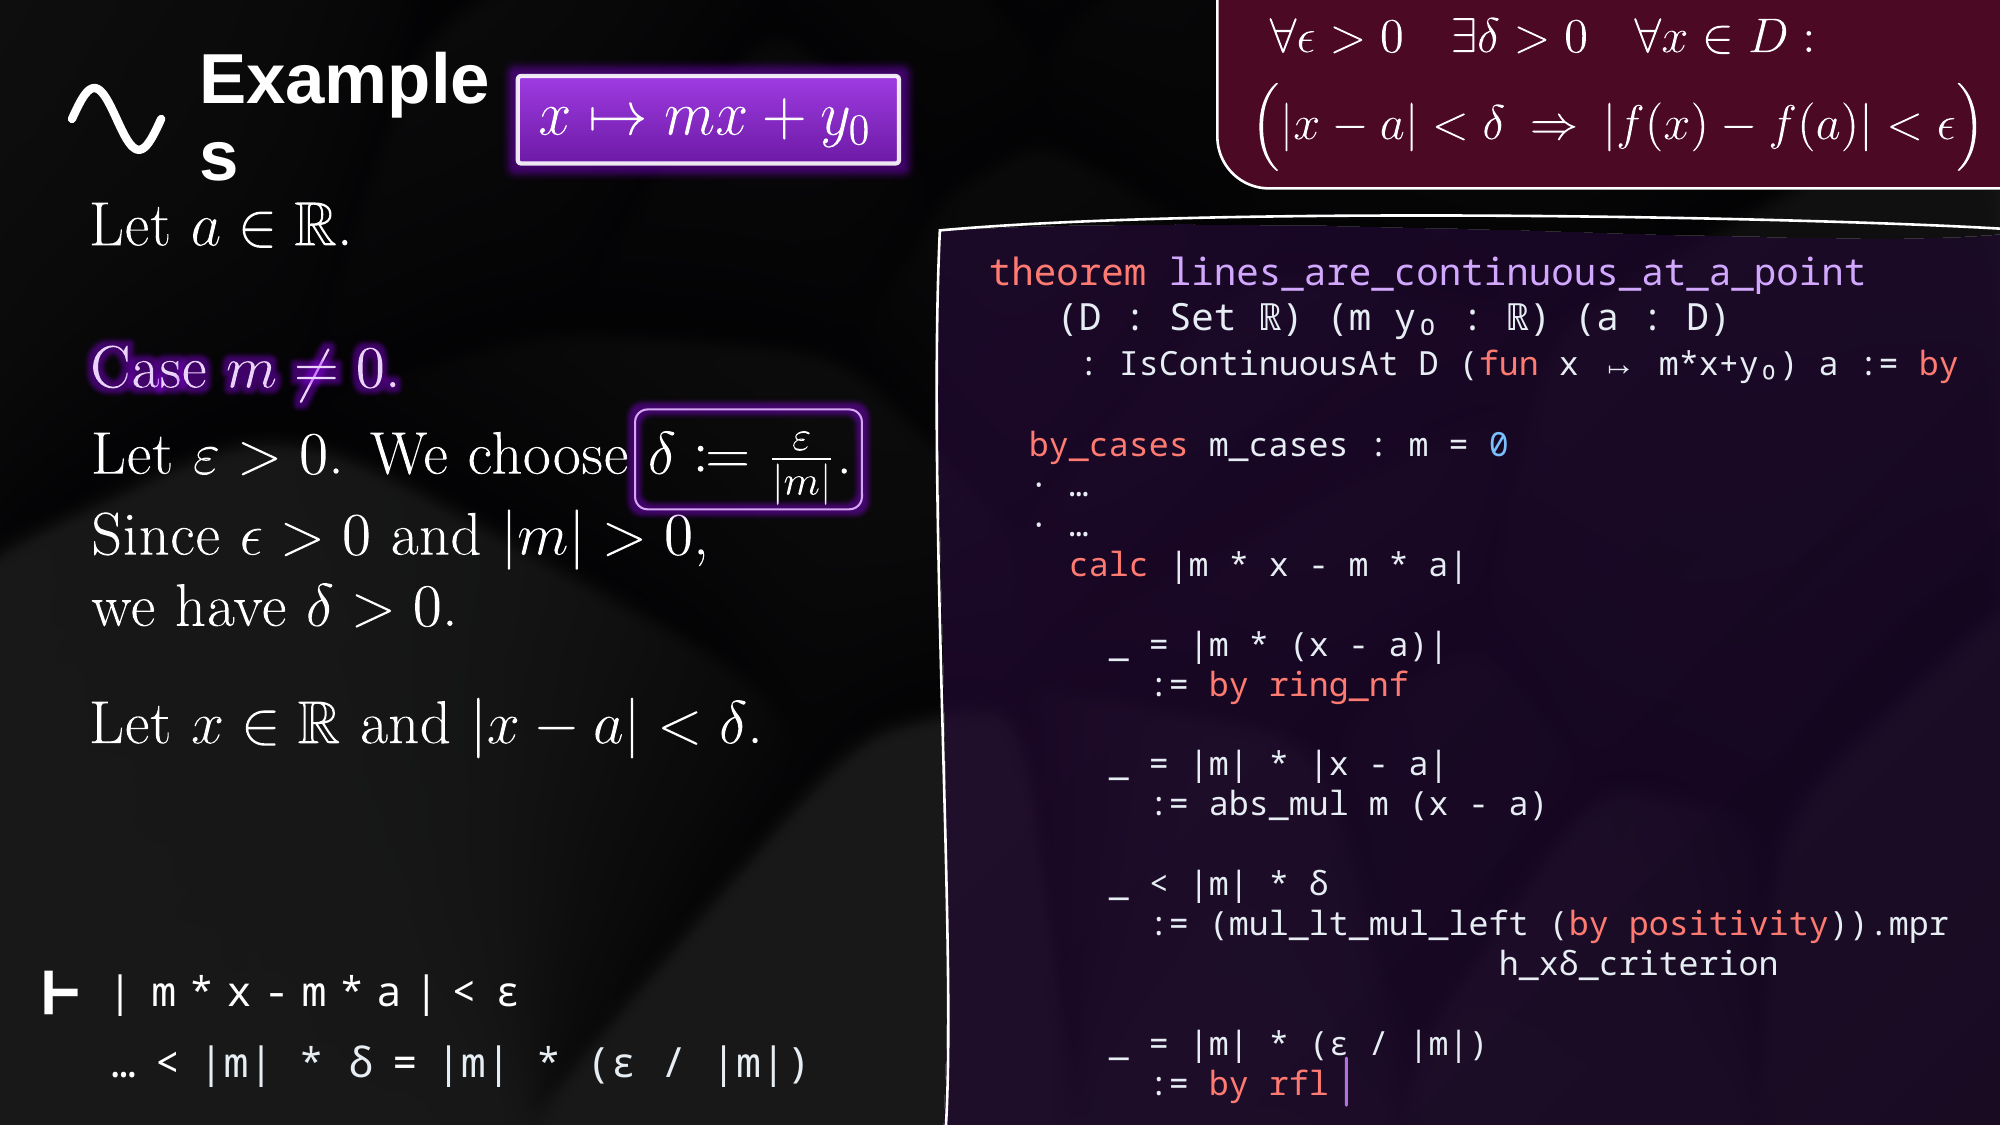

# Examples

theorem lines_are_continuous_at_a_point
   (D : Set ℝ) (m y₀ : ℝ) (a : D)
    : IsContinuousAt D (fun x ↦ m*x+y₀) a := by

  by_cases m_cases : m = 0
  · …
  · …
    calc |m * x - m * a|
      _ = |m * (x - a)|
        := by ring_nf

      _ = |m| * |x - a|
        := abs_mul m (x - a)

      _ < |m| * δ
        := (mul_lt_mul_left (by positivity)).mpr 			   h_xδ_criterion

      _ = |m| * (ε / |m|)
        := by rfl

⊢
| m * x - m * a | < ε
… < |m| * δ = |m| * (ε / |m|)